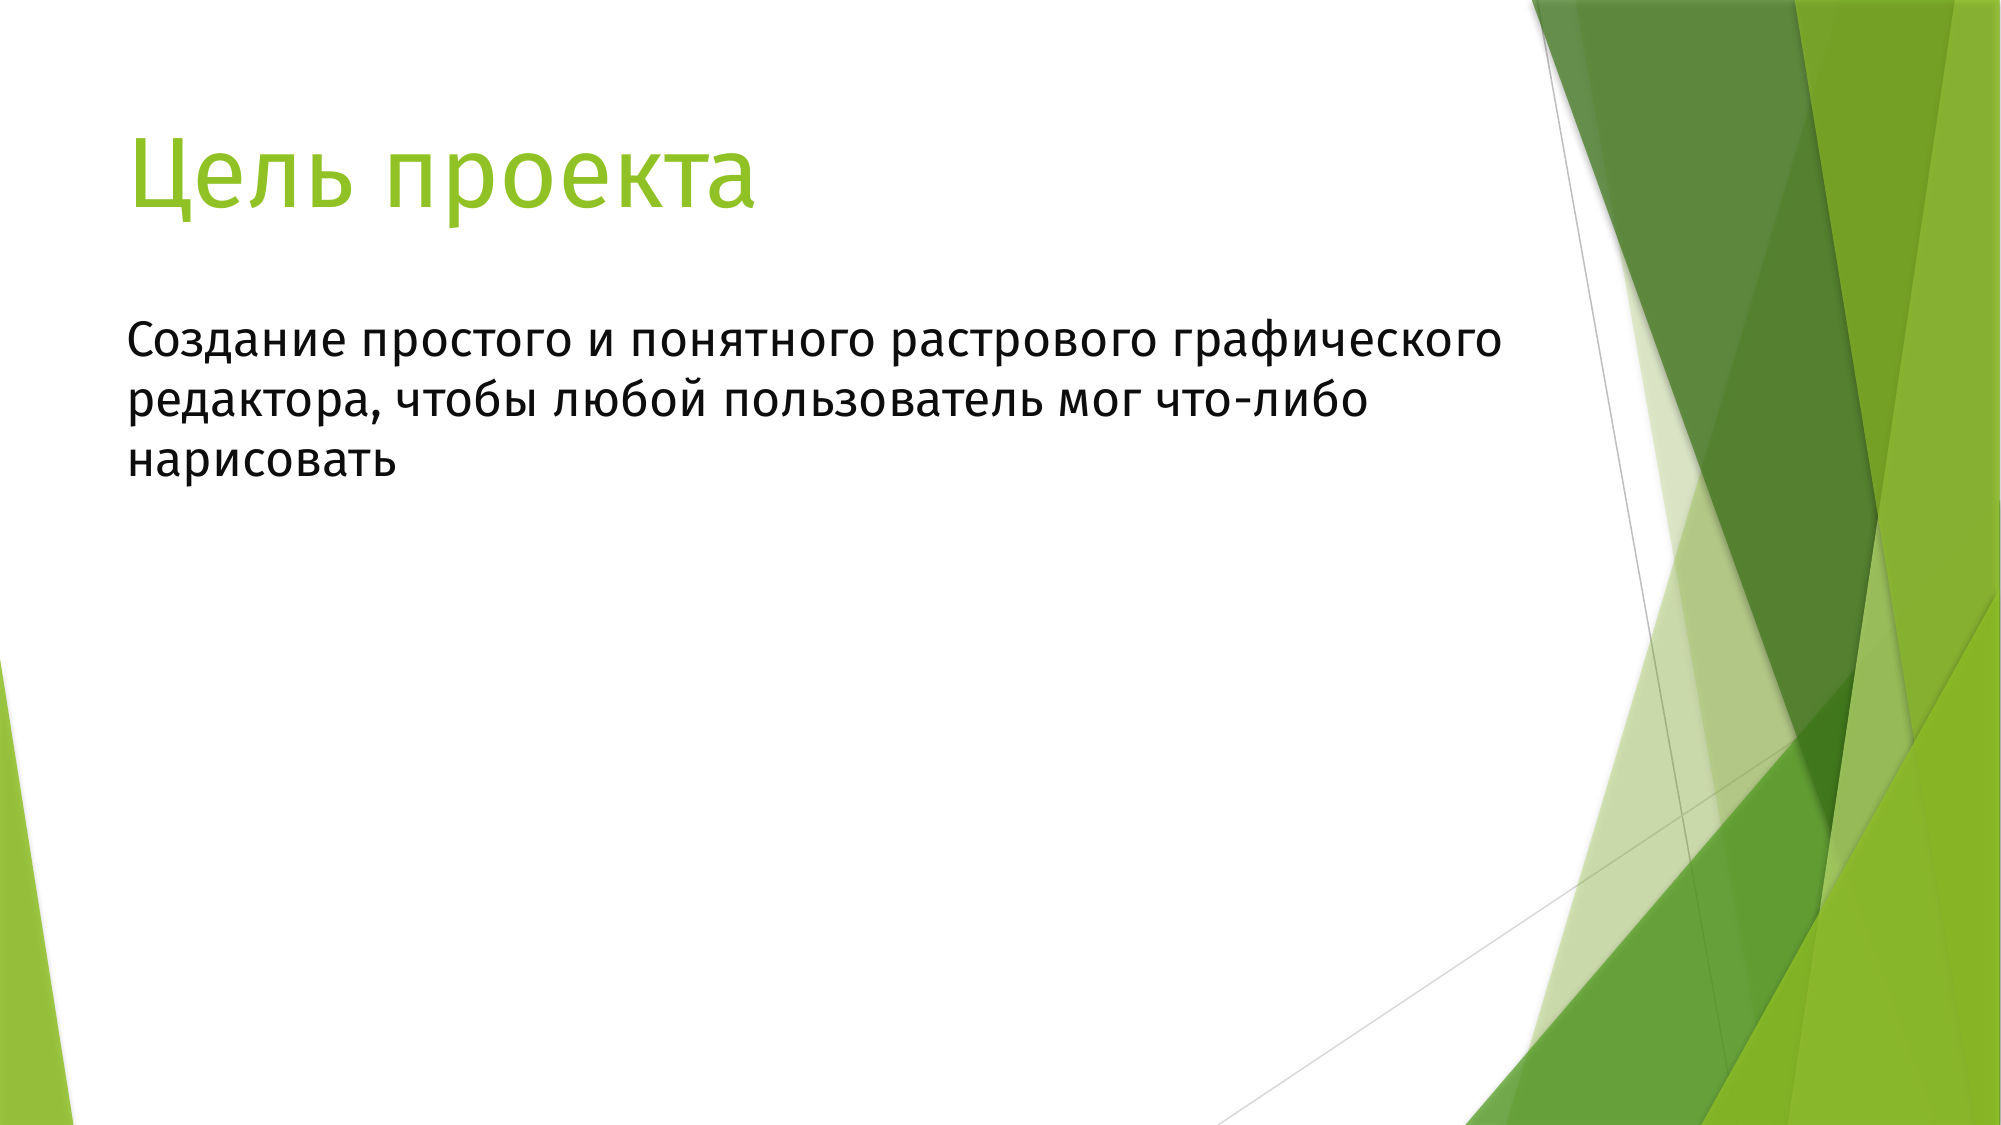

# Цель проекта
Создание простого и понятного растрового графического редактора, чтобы любой пользователь мог что-либо нарисовать